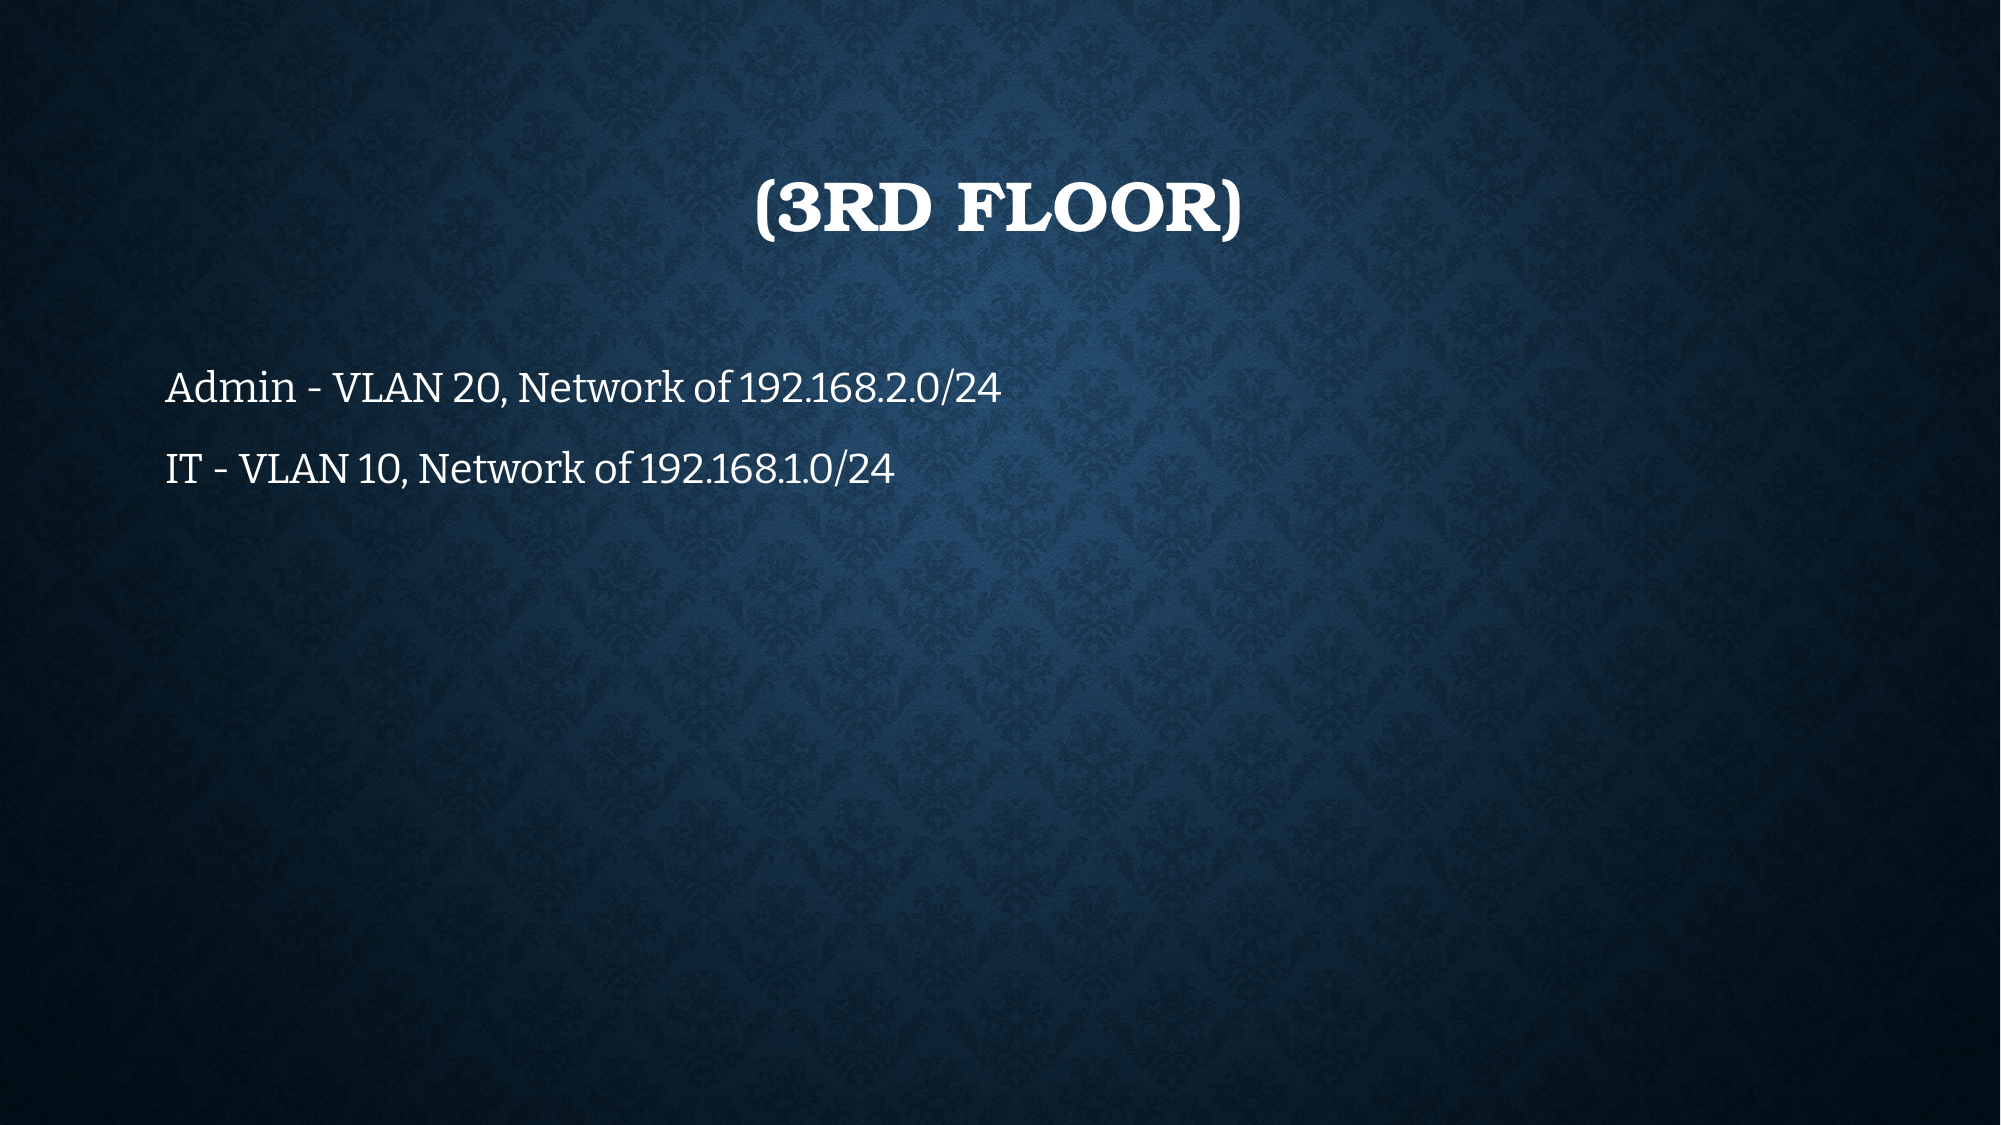

# (3rd Floor)
Admin - VLAN 20, Network of 192.168.2.0/24
IT - VLAN 10, Network of 192.168.1.0/24